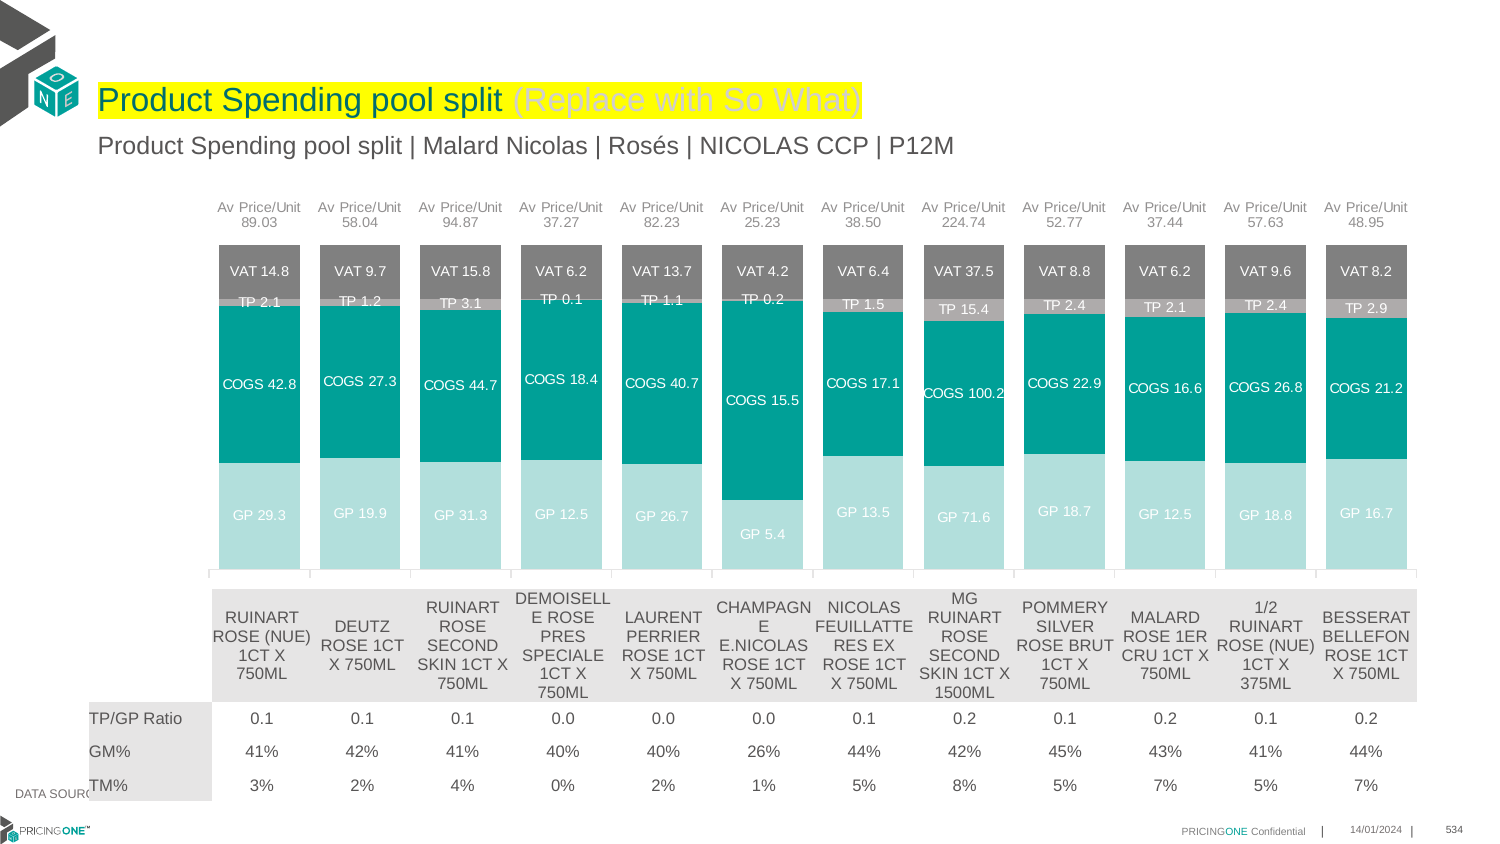

# Product Spending pool split (Replace with So What)
Product Spending pool split | Malard Nicolas | Rosés | NICOLAS CCP | P12M

### Chart

| Category | GP | COGS | TP | VAT |
|---|---|---|---|---|
| Av Price/Unit 89.03 | 29.27942224719101 | 42.84716561797753 | 2.0625507116105126 | 14.837827715355795 |
| Av Price/Unit 58.04 | 19.86165478723404 | 27.32526826241134 | 1.1818712765957358 | 9.673758865248226 |
| Av Price/Unit 94.87 | 31.27373333333333 | 44.65853333333333 | 3.1233555555555483 | 15.811111111111115 |
| Av Price/Unit 37.27 | 12.505648603351956 | 18.44020502793296 | 0.11210726256982895 | 6.21159217877095 |
| Av Price/Unit 82.23 | 26.69890533333333 | 40.734104 | 1.092959259259274 | 13.705185185185174 |
| Av Price/Unit 25.23 | 5.366390566037736 | 15.466909433962263 | 0.19342955974842724 | 4.205345911949683 |
| Av Price/Unit 38.50 | 13.487936694677872 | 17.073229691876747 | 1.520999813258637 | 6.41643323996265 |
| Av Price/Unit 224.74 | 71.632668 | 100.21454 | 15.436125333333365 | 37.45666666666664 |
| Av Price/Unit 52.77 | 18.666691946308724 | 22.937606040268456 | 2.3666192393736054 | 8.794183445190155 |
| Av Price/Unit 37.44 | 12.546676303317533 | 16.56736066350711 | 2.0826454976303346 | 6.239336492890995 |
| Av Price/Unit 57.63 | 18.82441382113821 | 26.762951219512196 | 2.441090243902451 | 9.605691056910562 |
| Av Price/Unit 48.95 | 16.677318518518515 | 21.191337037037034 | 2.9214679012345712 | 8.158024691358023 |
|  | RUINART ROSE (NUE) 1CT X 750ML | DEUTZ ROSE 1CT X 750ML | RUINART ROSE SECOND SKIN 1CT X 750ML | DEMOISELLE ROSE PRES SPECIALE 1CT X 750ML | LAURENT PERRIER ROSE 1CT X 750ML | CHAMPAGNE E.NICOLAS ROSE 1CT X 750ML | NICOLAS FEUILLATTE RES EX ROSE 1CT X 750ML | MG RUINART ROSE SECOND SKIN 1CT X 1500ML | POMMERY SILVER ROSE BRUT 1CT X 750ML | MALARD ROSE 1ER CRU 1CT X 750ML | 1/2 RUINART ROSE (NUE) 1CT X 375ML | BESSERAT BELLEFON ROSE 1CT X 750ML |
| --- | --- | --- | --- | --- | --- | --- | --- | --- | --- | --- | --- | --- |
| TP/GP Ratio | 0.1 | 0.1 | 0.1 | 0.0 | 0.0 | 0.0 | 0.1 | 0.2 | 0.1 | 0.2 | 0.1 | 0.2 |
| GM% | 41% | 42% | 41% | 40% | 40% | 26% | 44% | 42% | 45% | 43% | 41% | 44% |
| TM% | 3% | 2% | 4% | 0% | 2% | 1% | 5% | 8% | 5% | 7% | 5% | 7% |
DATA SOURCE: Client P&L

14/01/2024
534